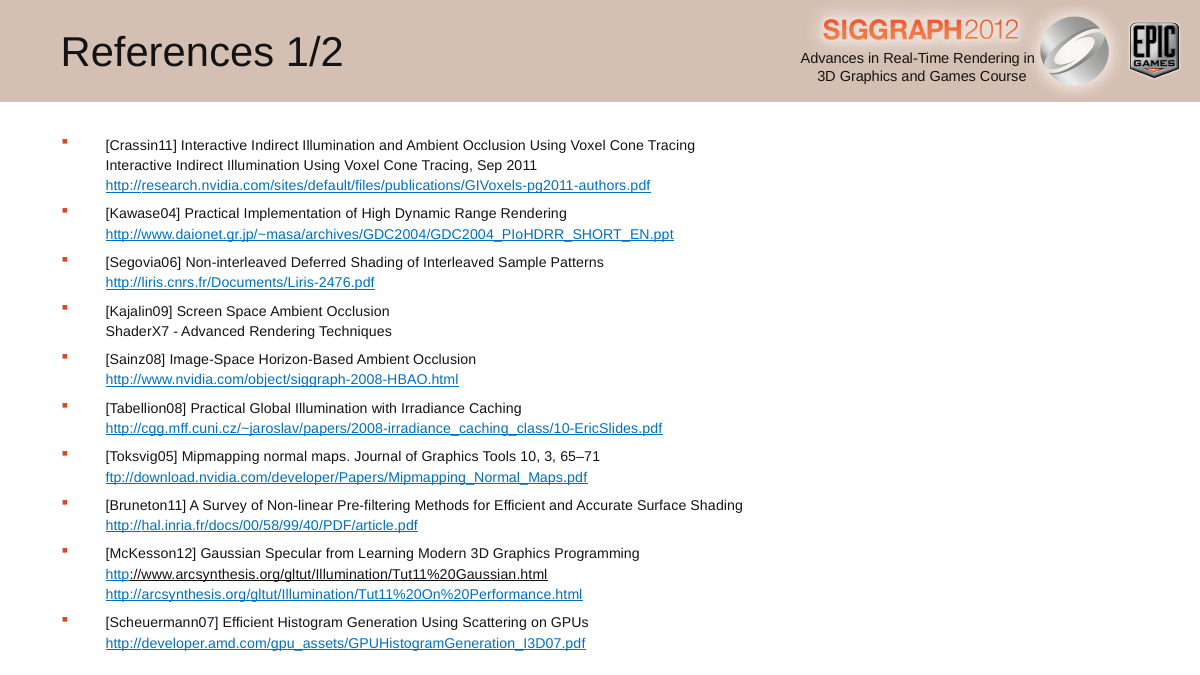

References 1/2
[Crassin11] Interactive Indirect Illumination and Ambient Occlusion Using Voxel Cone Tracing
Interactive Indirect Illumination Using Voxel Cone Tracing, Sep 2011
http://research.nvidia.com/sites/default/files/publications/GIVoxels-pg2011-authors.pdf
[Kawase04] Practical Implementation of High Dynamic Range Rendering
http://www.daionet.gr.jp/~masa/archives/GDC2004/GDC2004_PIoHDRR_SHORT_EN.ppt
[Segovia06] Non-interleaved Deferred Shading of Interleaved Sample Patterns
http://liris.cnrs.fr/Documents/Liris-2476.pdf
[Kajalin09] Screen Space Ambient Occlusion
ShaderX7 - Advanced Rendering Techniques
[Sainz08] Image-Space Horizon-Based Ambient Occlusion
http://www.nvidia.com/object/siggraph-2008-HBAO.html
[Tabellion08] Practical Global Illumination with Irradiance Caching
http://cgg.mff.cuni.cz/~jaroslav/papers/2008-irradiance_caching_class/10-EricSlides.pdf
[Toksvig05] Mipmapping normal maps. Journal of Graphics Tools 10, 3, 65–71
ftp://download.nvidia.com/developer/Papers/Mipmapping_Normal_Maps.pdf
[Bruneton11] A Survey of Non-linear Pre-filtering Methods for Efficient and Accurate Surface Shading
http://hal.inria.fr/docs/00/58/99/40/PDF/article.pdf
[McKesson12] Gaussian Specular from Learning Modern 3D Graphics Programming
http://www.arcsynthesis.org/gltut/Illumination/Tut11%20Gaussian.html
http://arcsynthesis.org/gltut/Illumination/Tut11%20On%20Performance.html
[Scheuermann07] Efficient Histogram Generation Using Scattering on GPUs
http://developer.amd.com/gpu_assets/GPUHistogramGeneration_I3D07.pdf